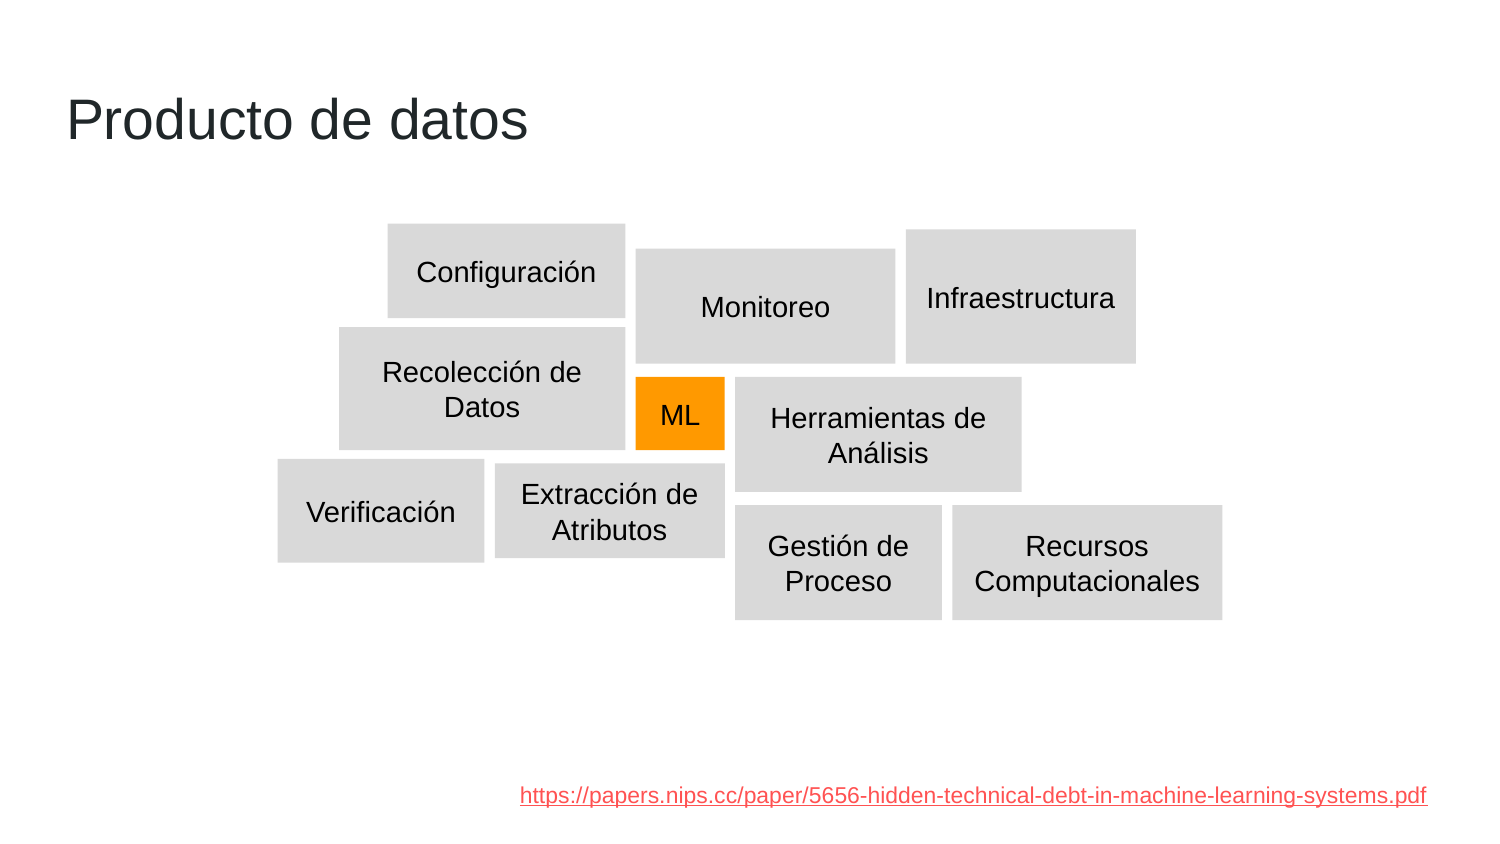

# Producto de datos
Configuración
Infraestructura
Monitoreo
Recolección de Datos
ML
Herramientas de Análisis
Verificación
Extracción de Atributos
Gestión de Proceso
Recursos Computacionales
https://papers.nips.cc/paper/5656-hidden-technical-debt-in-machine-learning-systems.pdf